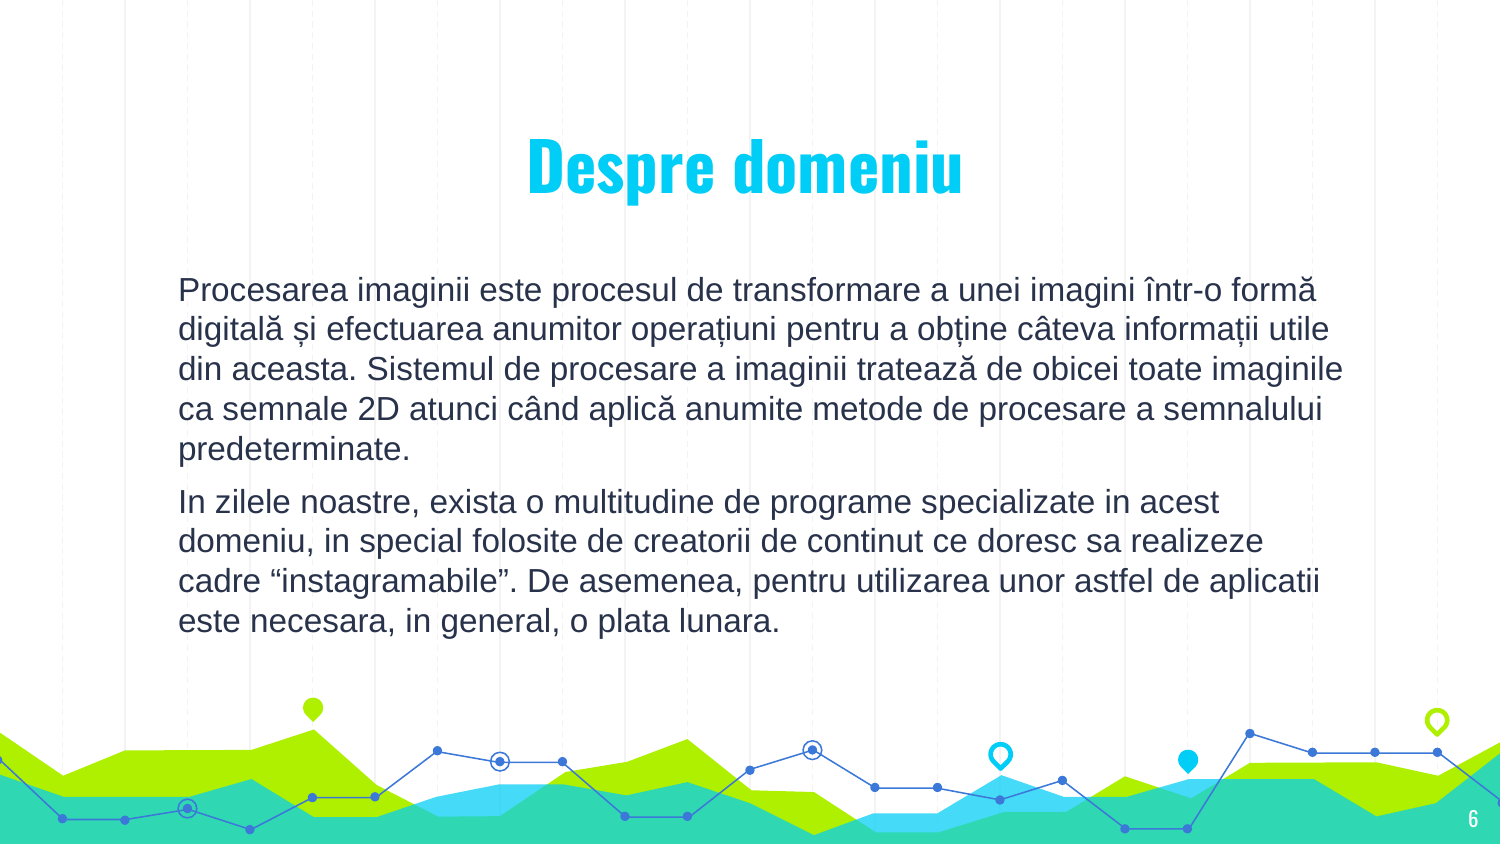

# Despre domeniu
Procesarea imaginii este procesul de transformare a unei imagini într-o formă digitală și efectuarea anumitor operațiuni pentru a obține câteva informații utile din aceasta. Sistemul de procesare a imaginii tratează de obicei toate imaginile ca semnale 2D atunci când aplică anumite metode de procesare a semnalului predeterminate.
In zilele noastre, exista o multitudine de programe specializate in acest domeniu, in special folosite de creatorii de continut ce doresc sa realizeze cadre “instagramabile”. De asemenea, pentru utilizarea unor astfel de aplicatii este necesara, in general, o plata lunara.
6